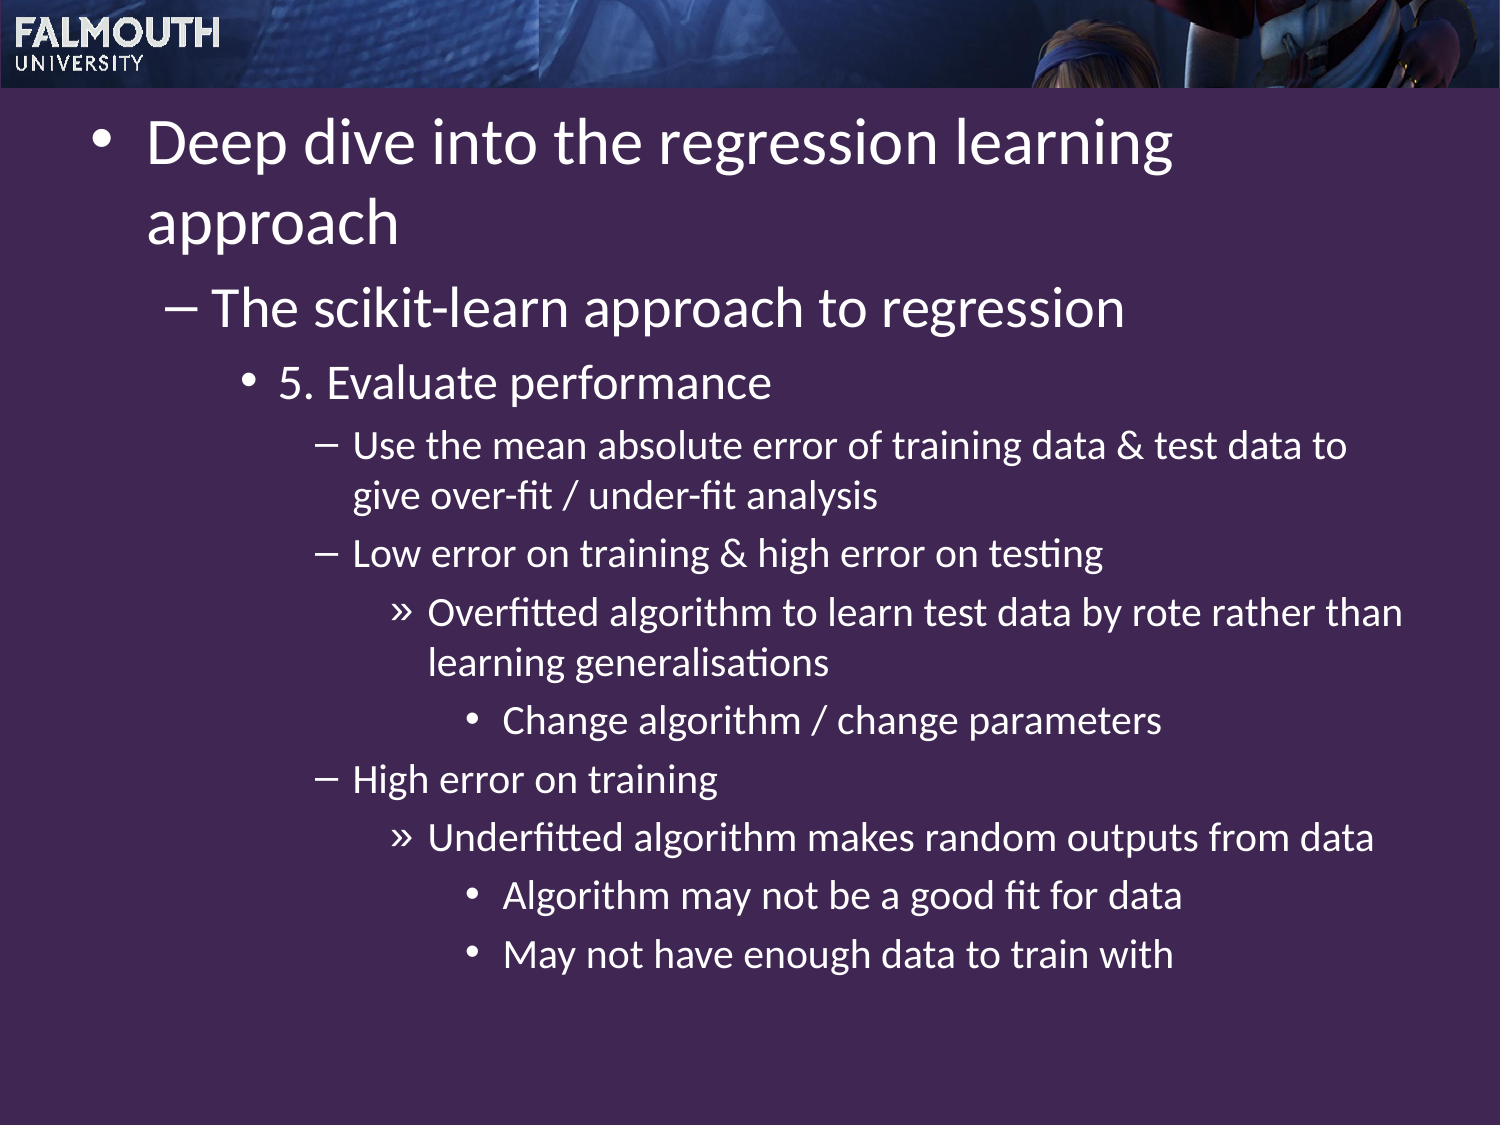

Deep dive into the regression learning approach
The scikit-learn approach to regression
5. Evaluate performance
Use the mean absolute error of training data & test data to give over-fit / under-fit analysis
Low error on training & high error on testing
Overfitted algorithm to learn test data by rote rather than learning generalisations
Change algorithm / change parameters
High error on training
Underfitted algorithm makes random outputs from data
Algorithm may not be a good fit for data
May not have enough data to train with